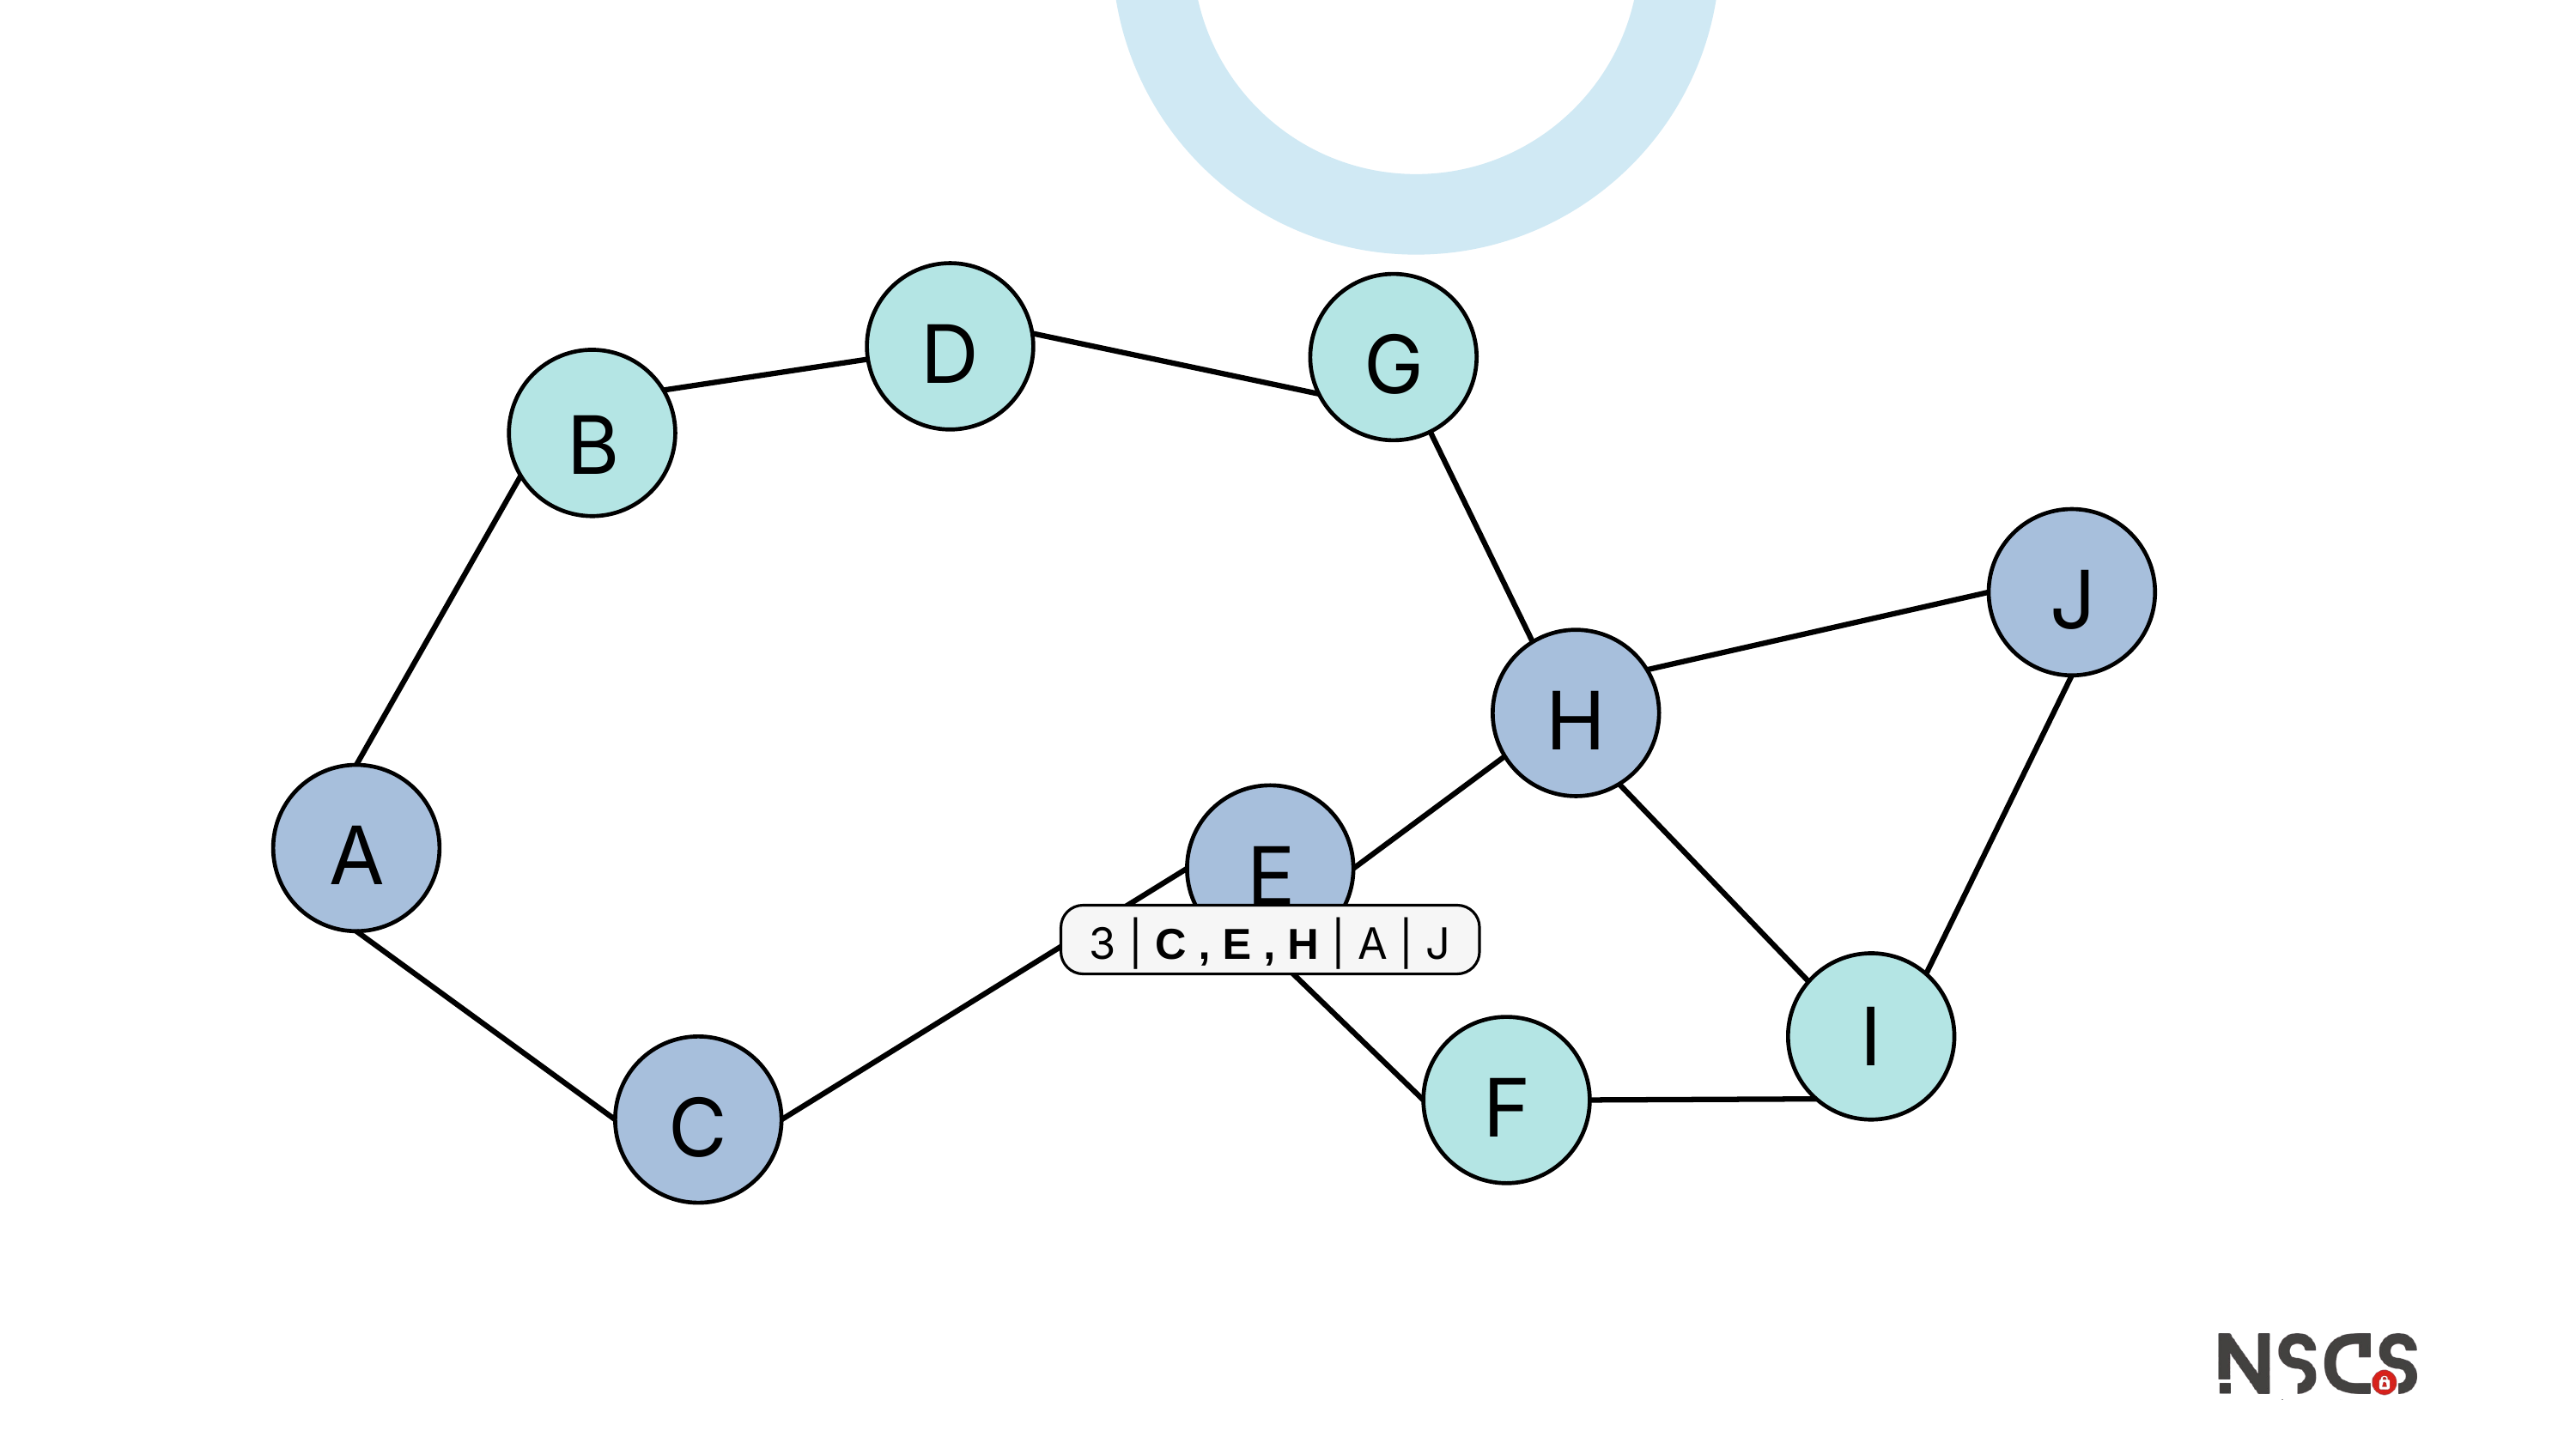

D
G

B

J

H

A
E

3 | C , E , H | A | J

I

F
C